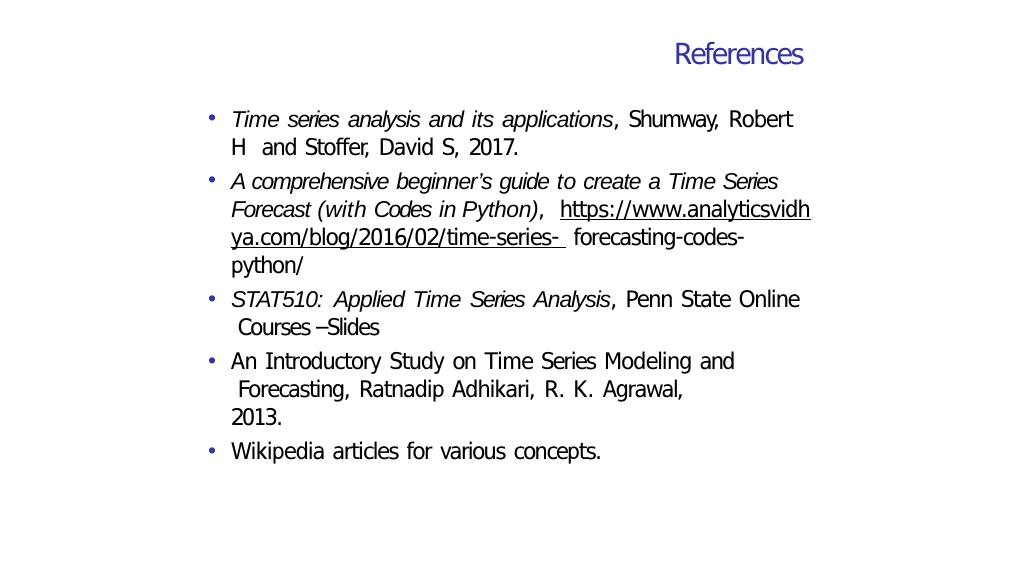

# References
Time series analysis and its applications, Shumway, Robert H  and Stoffer, David S, 2017.
A comprehensive beginner’s guide to create a Time Series  Forecast (with Codes in Python),  https://www.analyticsvidhya.com/blog/2016/02/time-series-  forecasting-codes-python/
STAT510: Applied Time Series Analysis, Penn State Online  Courses –Slides
An Introductory Study on Time Series Modeling and  Forecasting, Ratnadip Adhikari, R. K. Agrawal, 2013.
Wikipedia articles for various concepts.